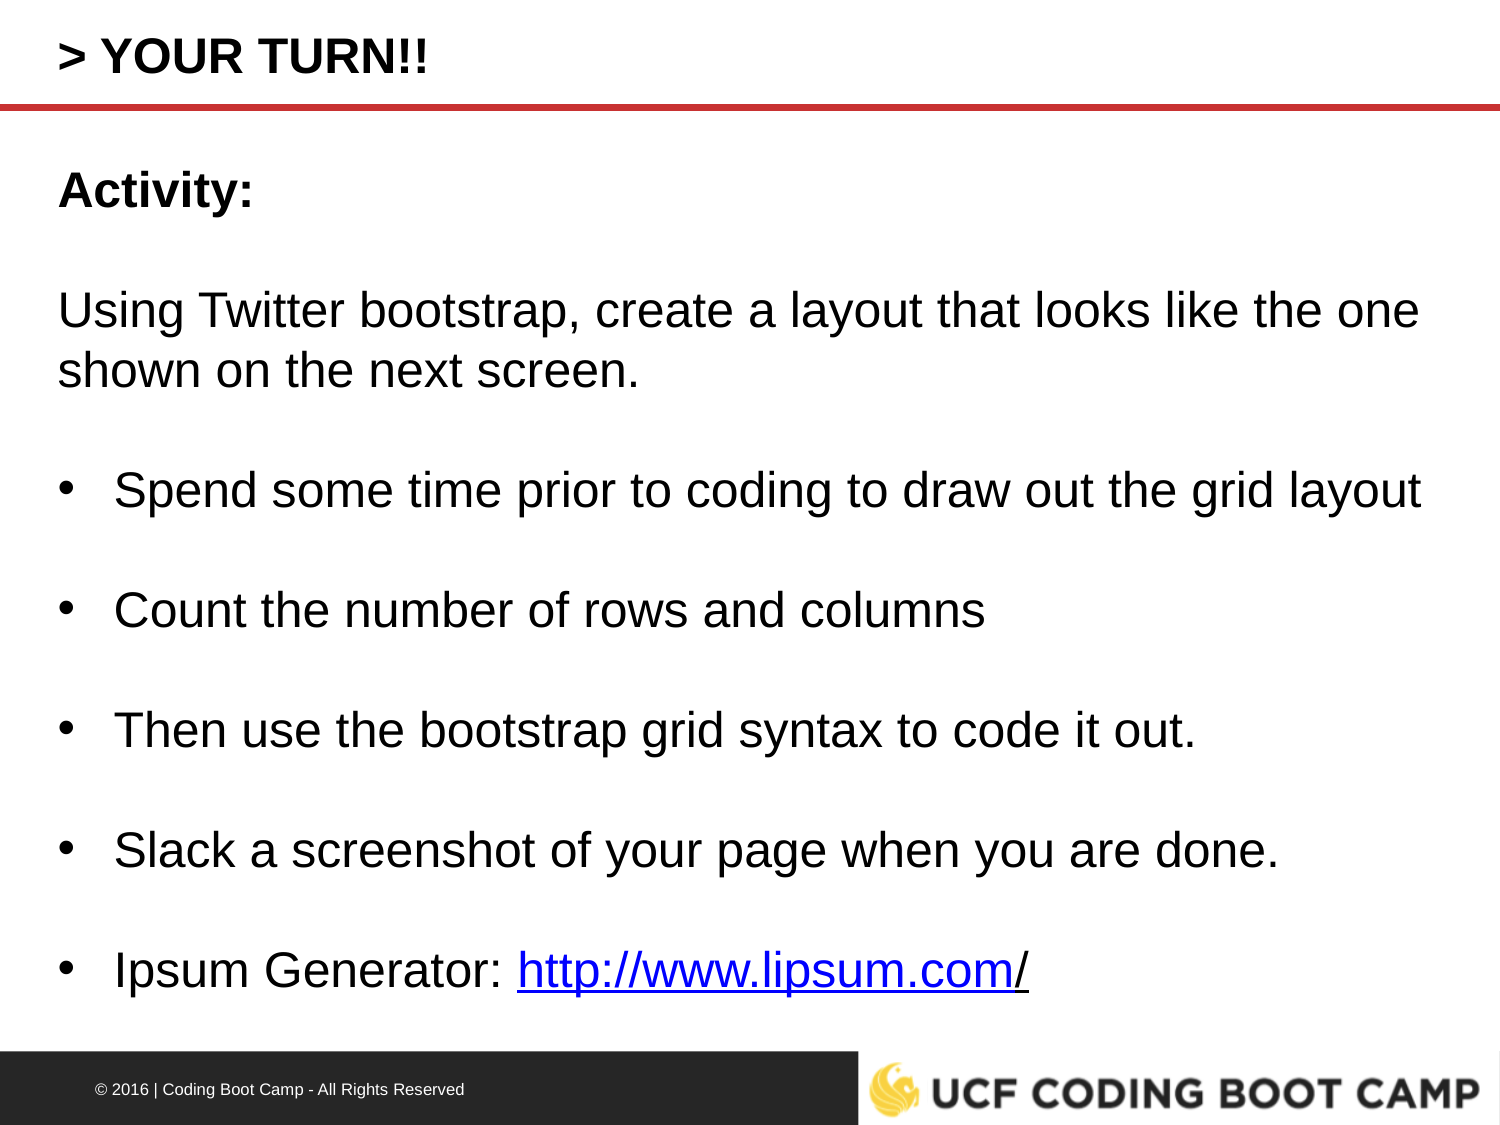

> YOUR TURN!!

Activity:

Using Twitter bootstrap, create a layout that looks like the one shown on the next screen.

Spend some time prior to coding to draw out the grid layout

Count the number of rows and columns

Then use the bootstrap grid syntax to code it out.

Slack a screenshot of your page when you are done.

Ipsum Generator: http://www.lipsum.com/